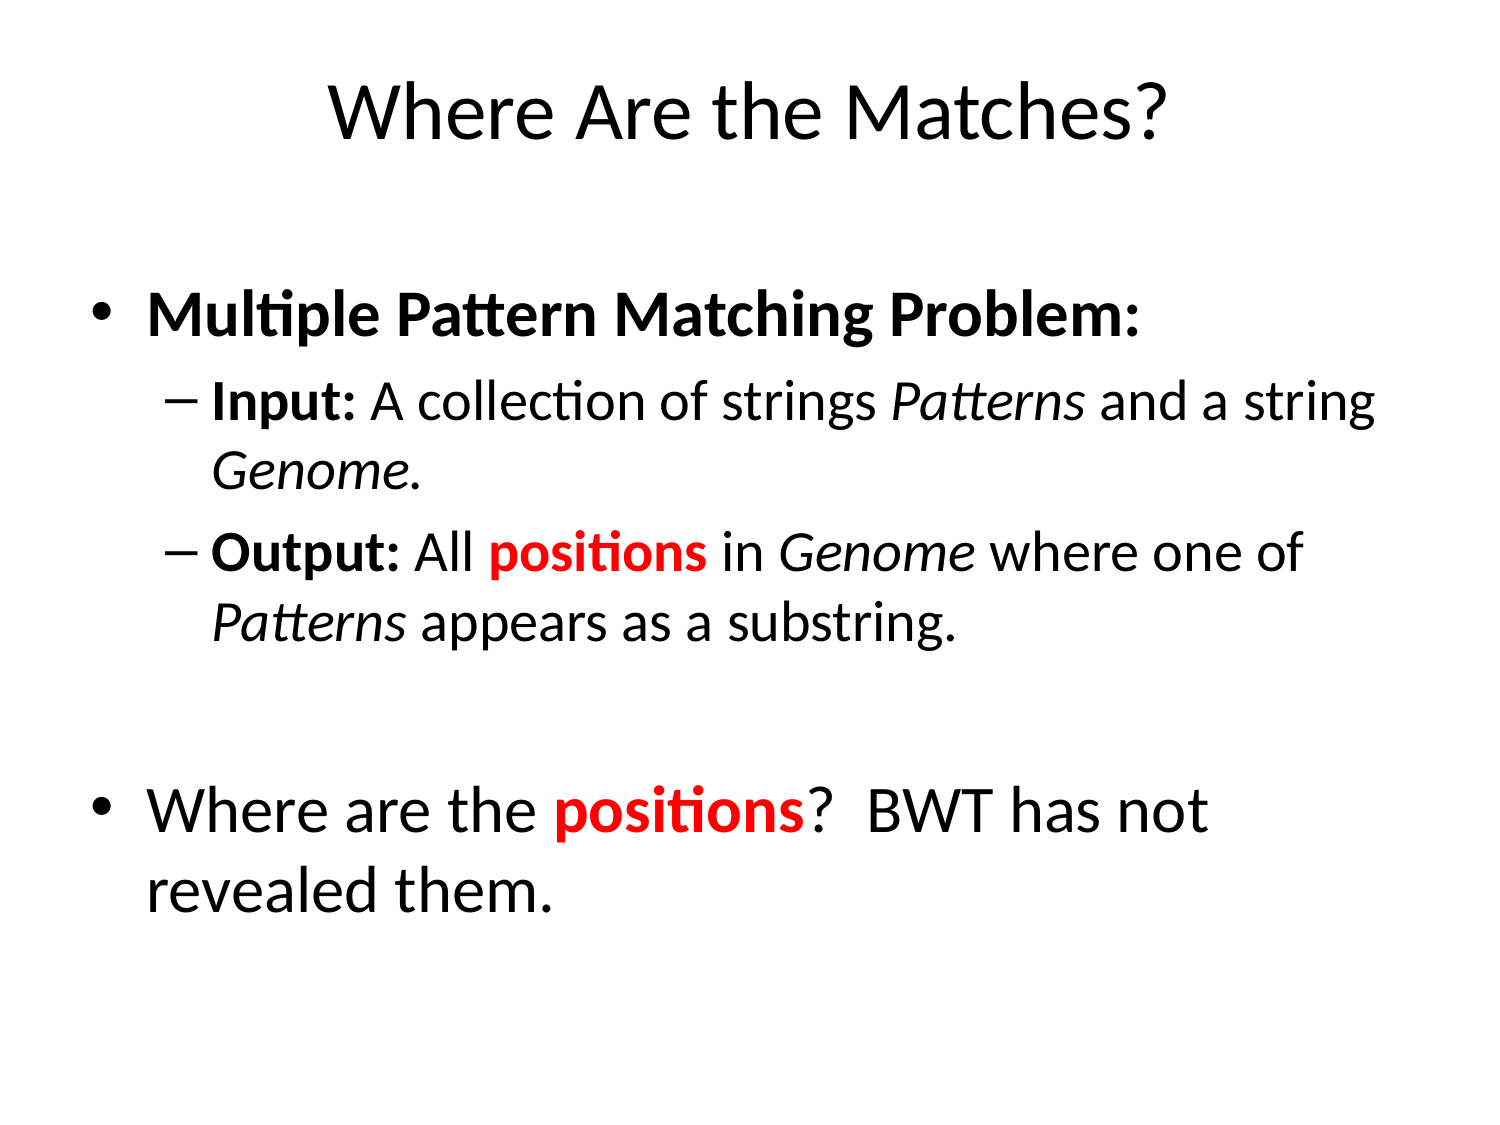

# Where Are the Matches?
Multiple Pattern Matching Problem:
Input: A collection of strings Patterns and a string Genome.
Output: All positions in Genome where one of Patterns appears as a substring.

Where are the positions?  BWT has not revealed them.